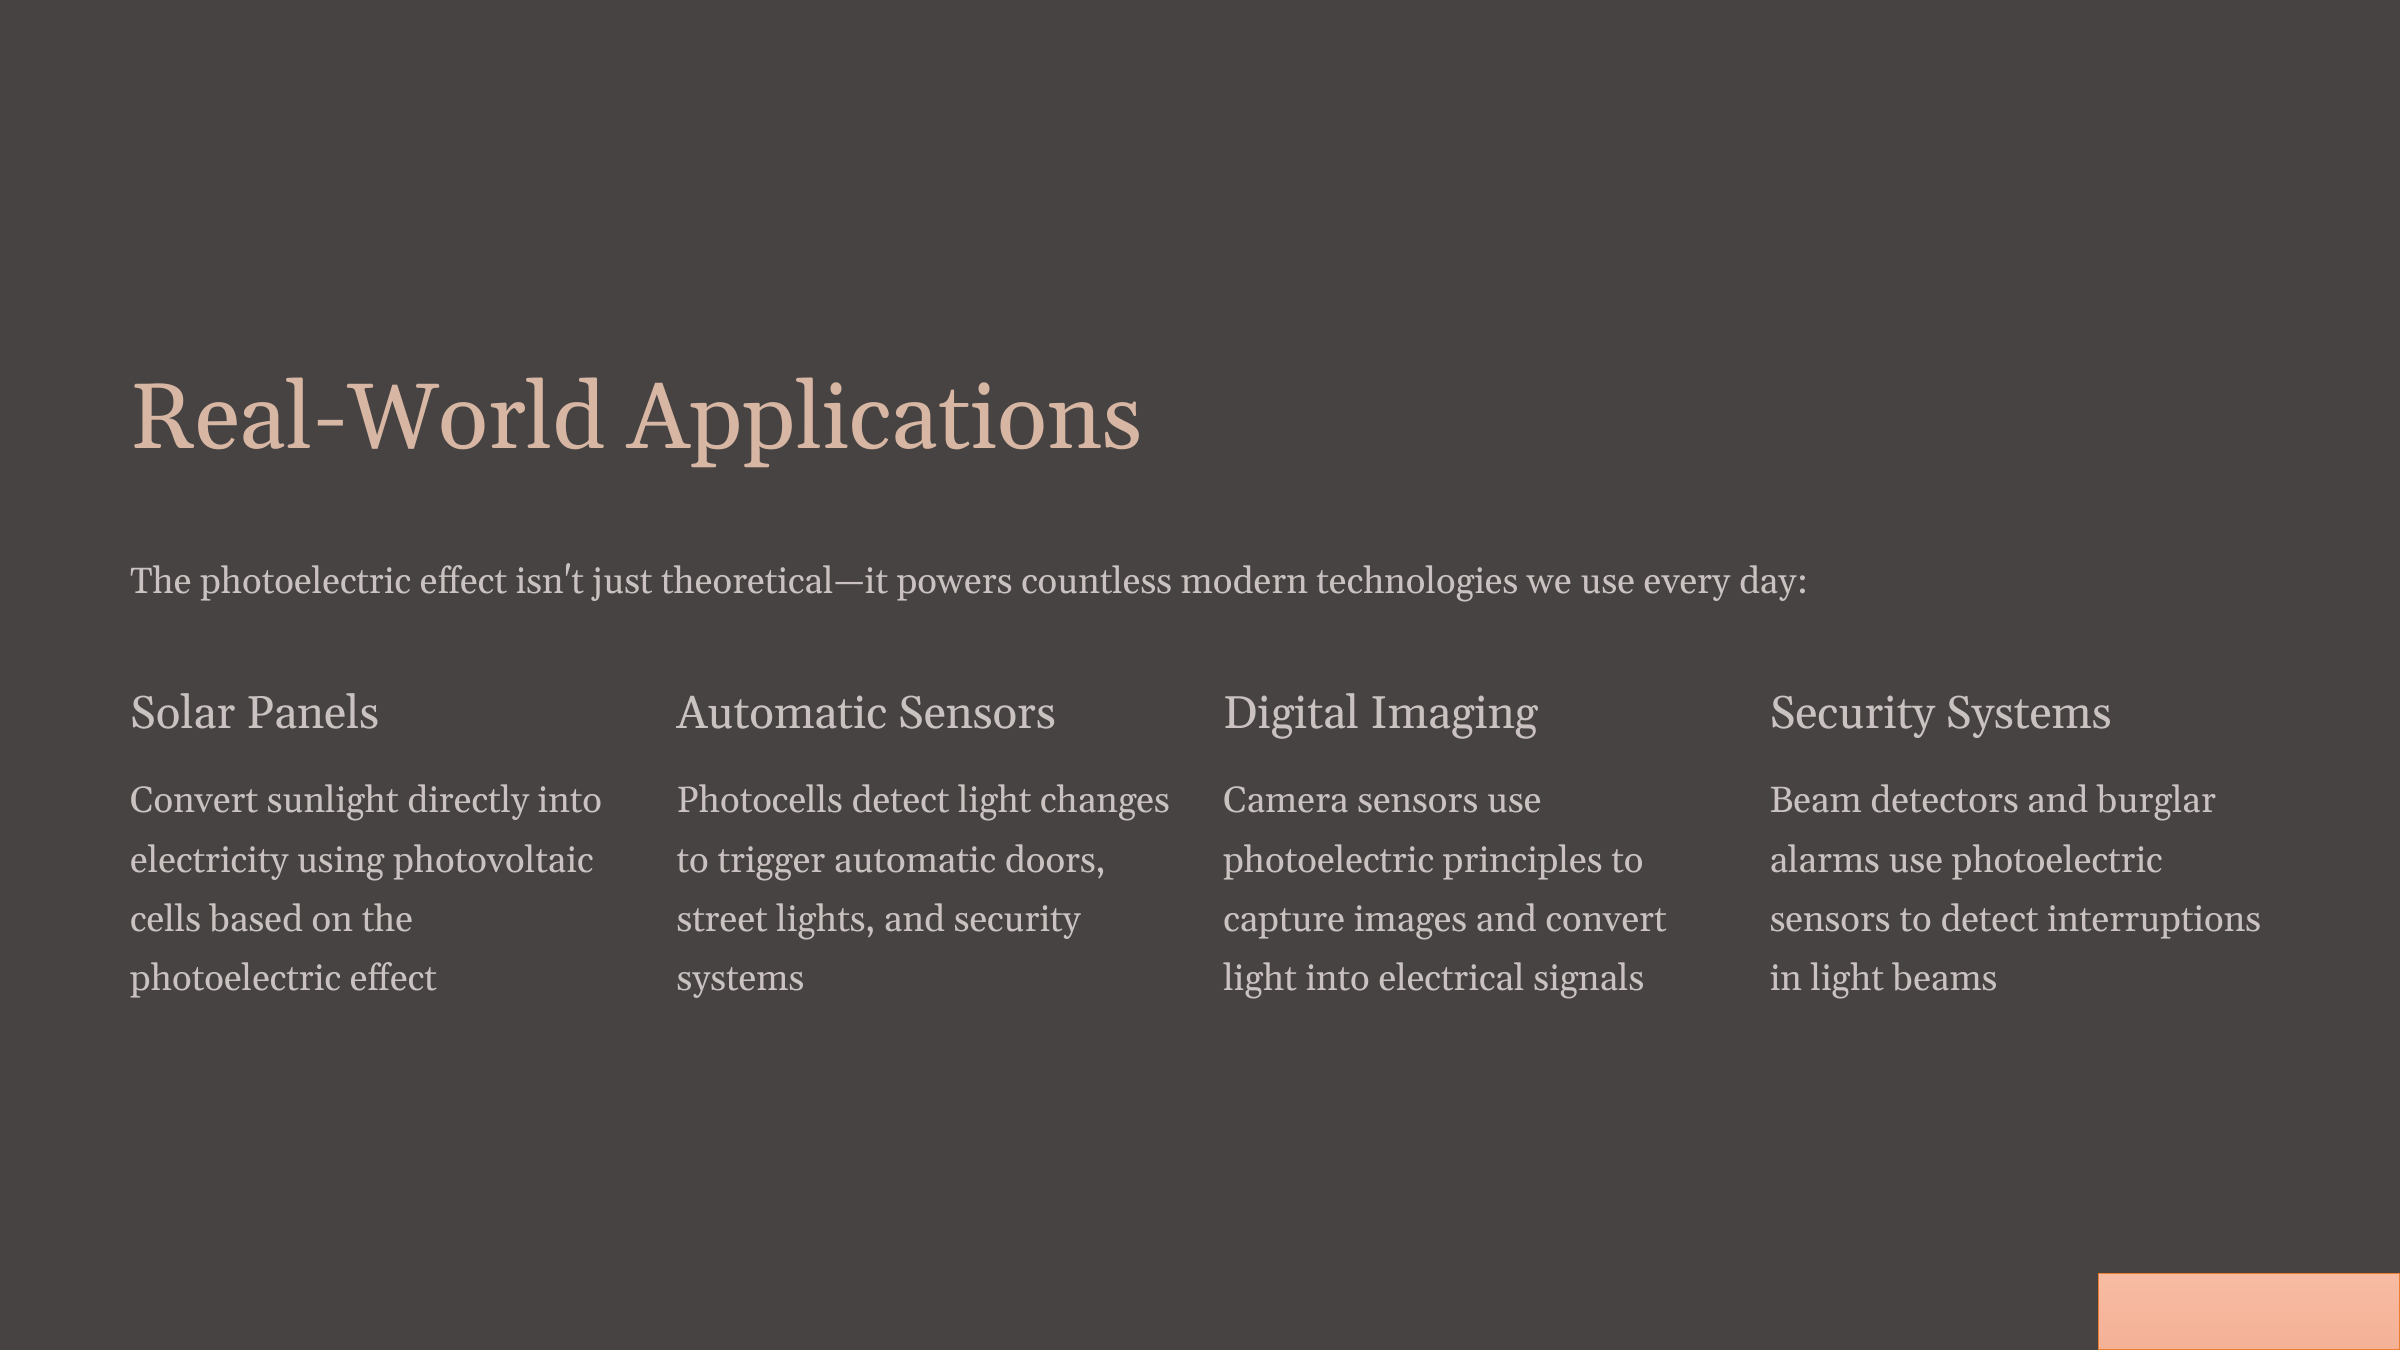

Real-World Applications
The photoelectric effect isn't just theoretical—it powers countless modern technologies we use every day:
Solar Panels
Automatic Sensors
Digital Imaging
Security Systems
Convert sunlight directly into electricity using photovoltaic cells based on the photoelectric effect
Photocells detect light changes to trigger automatic doors, street lights, and security systems
Camera sensors use photoelectric principles to capture images and convert light into electrical signals
Beam detectors and burglar alarms use photoelectric sensors to detect interruptions in light beams